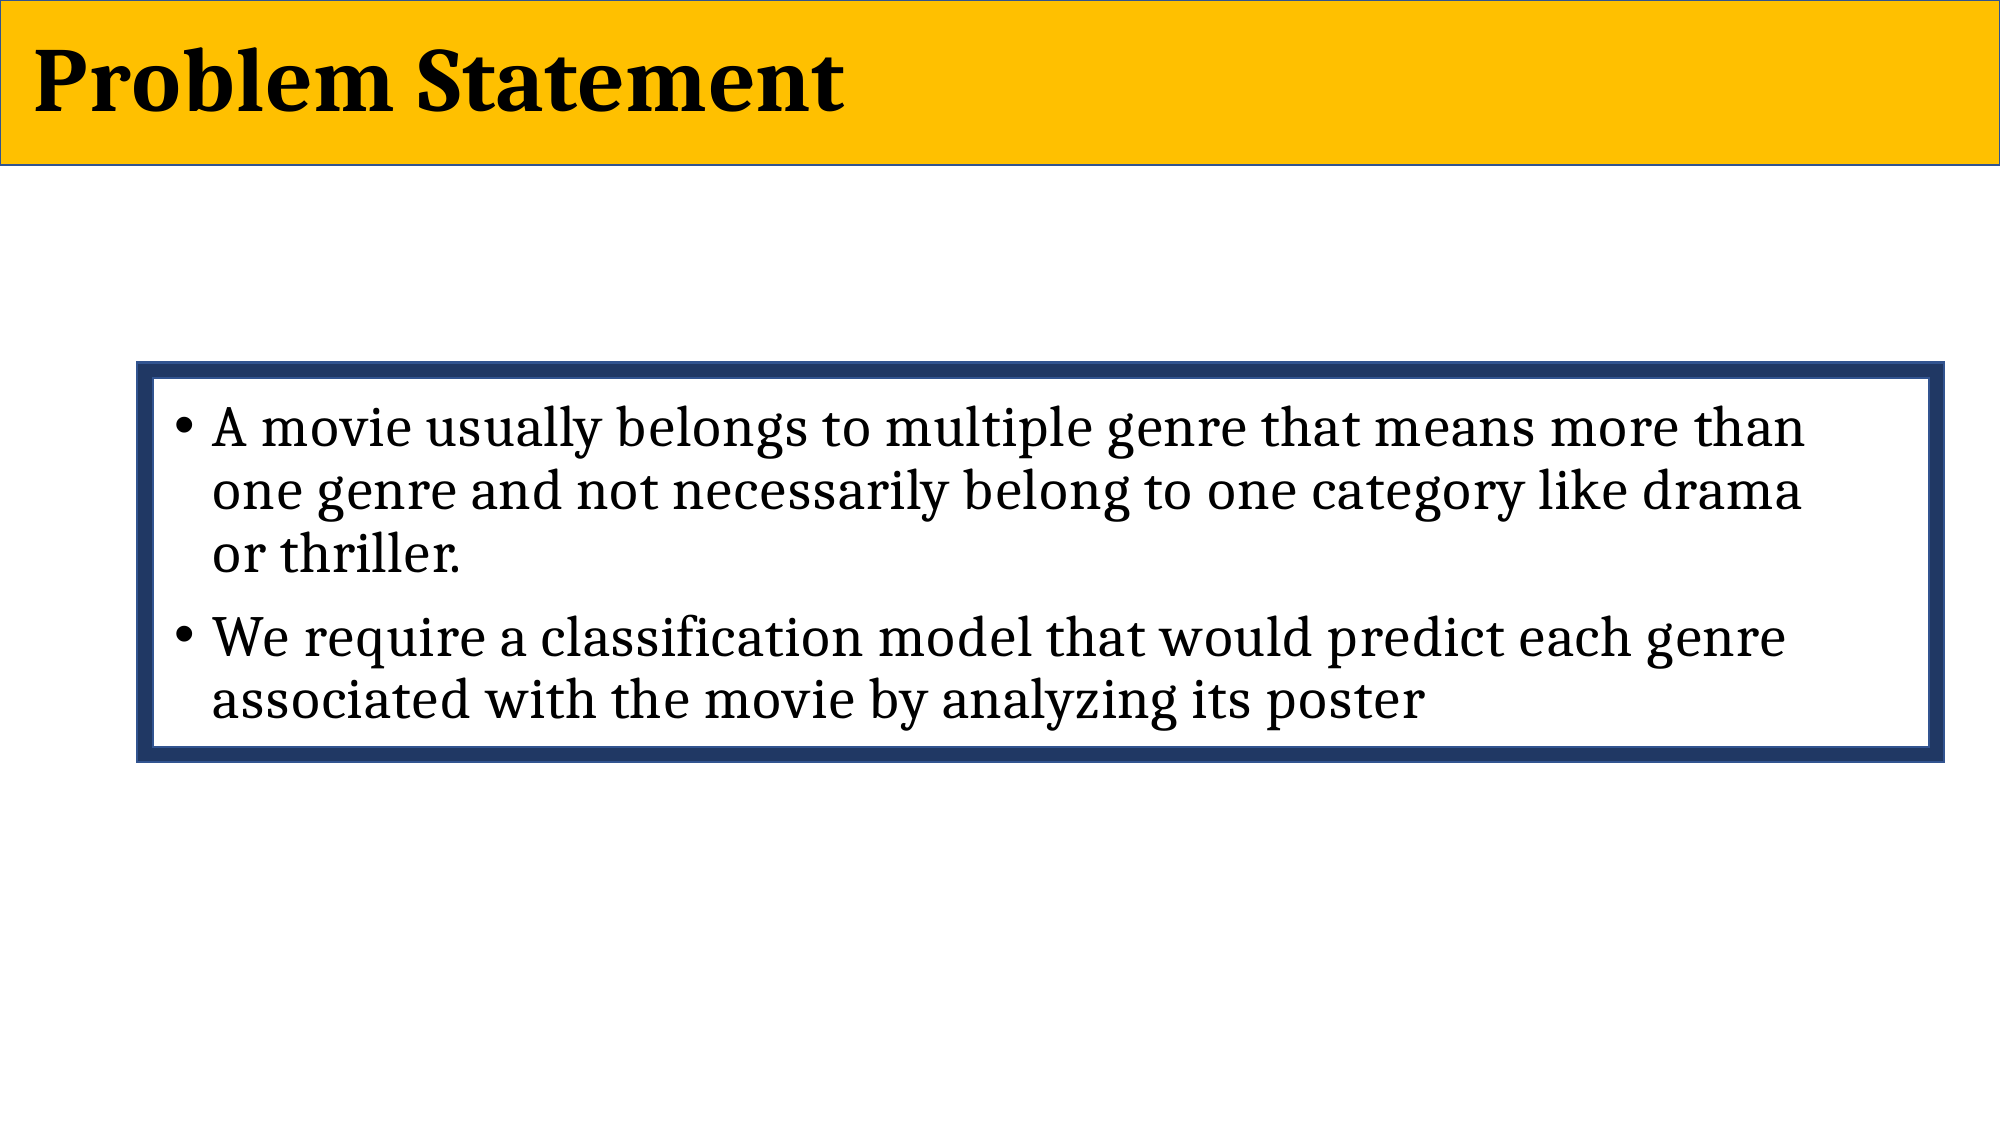

# Problem Statement

A movie usually belongs to multiple genre that means more than one genre and not necessarily belong to one category like drama or thriller.
We require a classification model that would predict each genre associated with the movie by analyzing its poster